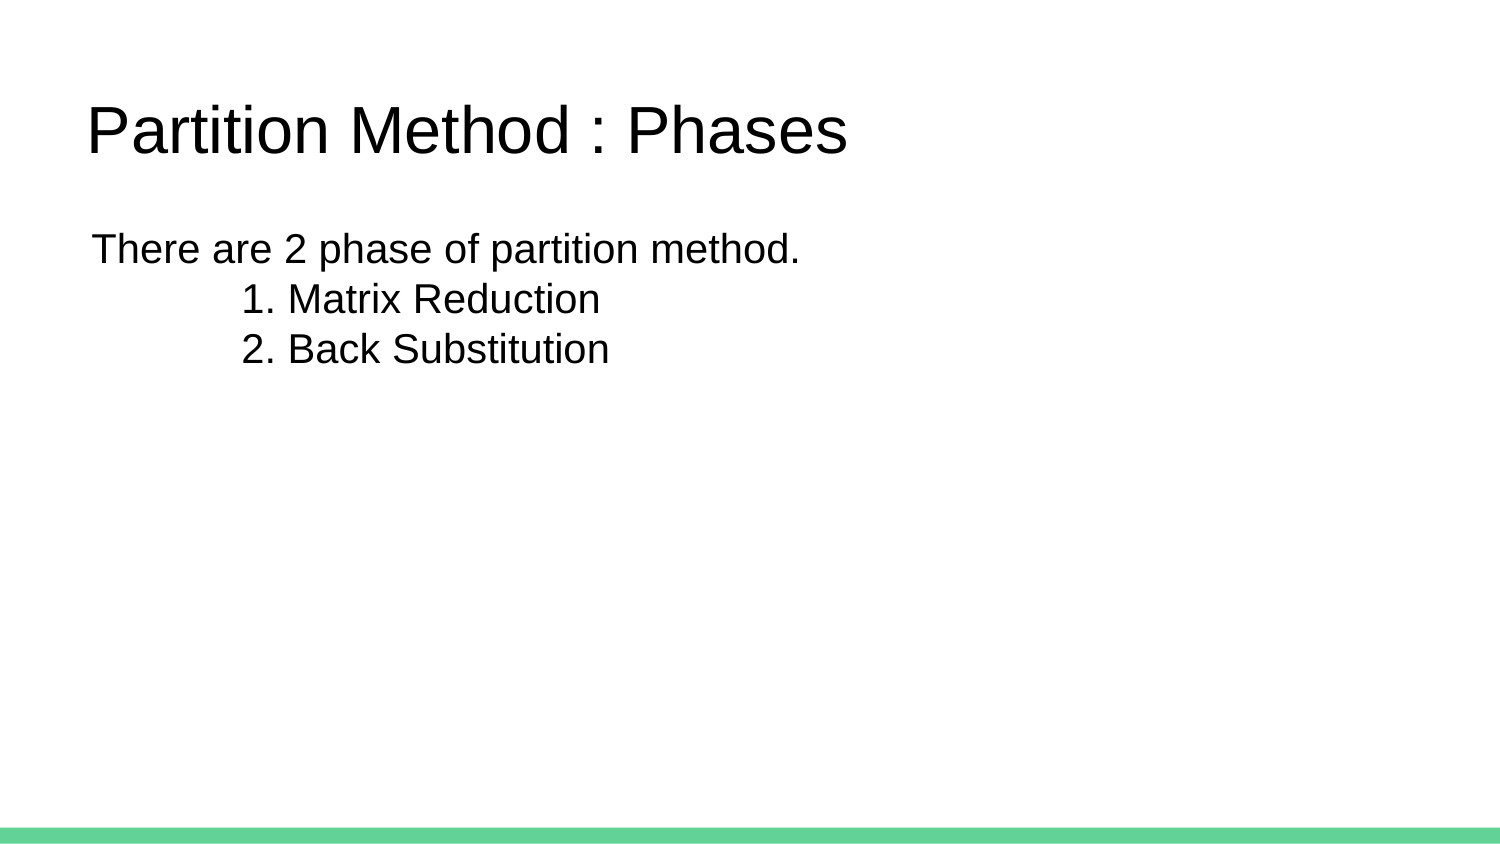

Partition Method : Phases

There are 2 phase of partition method.
	1. Matrix Reduction
	2. Back Substitution